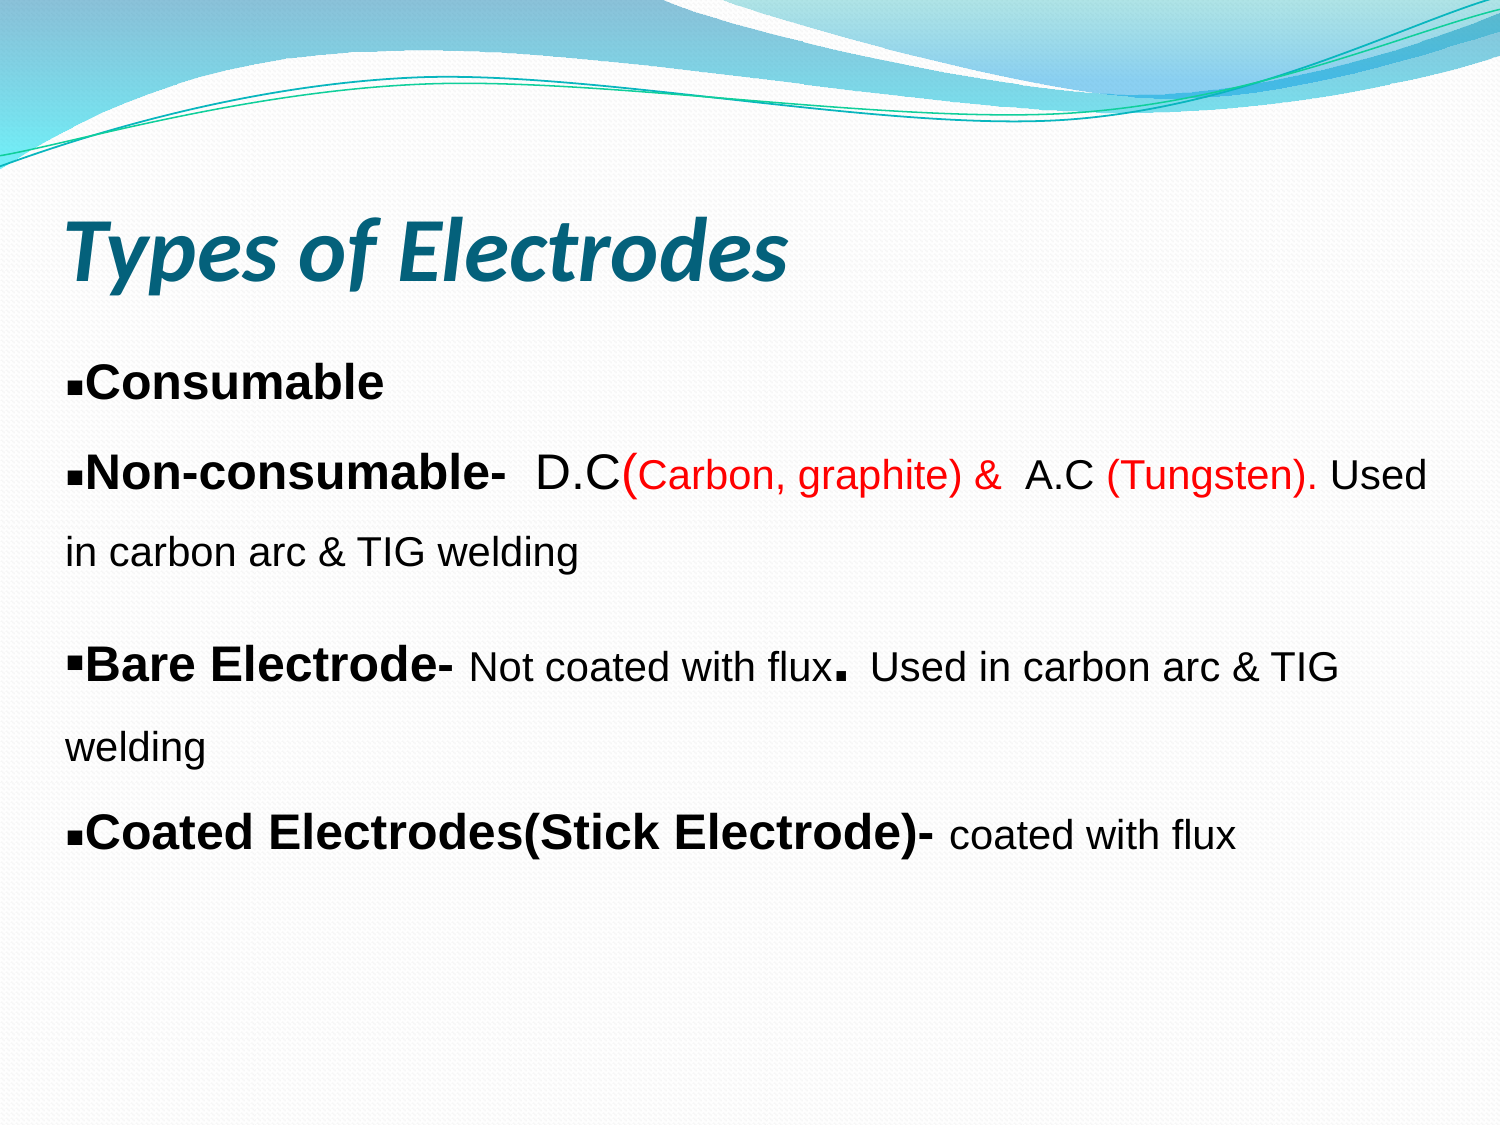

# Types of Electrodes
Consumable
Non-consumable-  D.C(Carbon, graphite) &  A.C (Tungsten). Used in carbon arc & TIG welding
Bare Electrode- Not coated with flux. Used in carbon arc & TIG welding
Coated Electrodes(Stick Electrode)- coated with flux